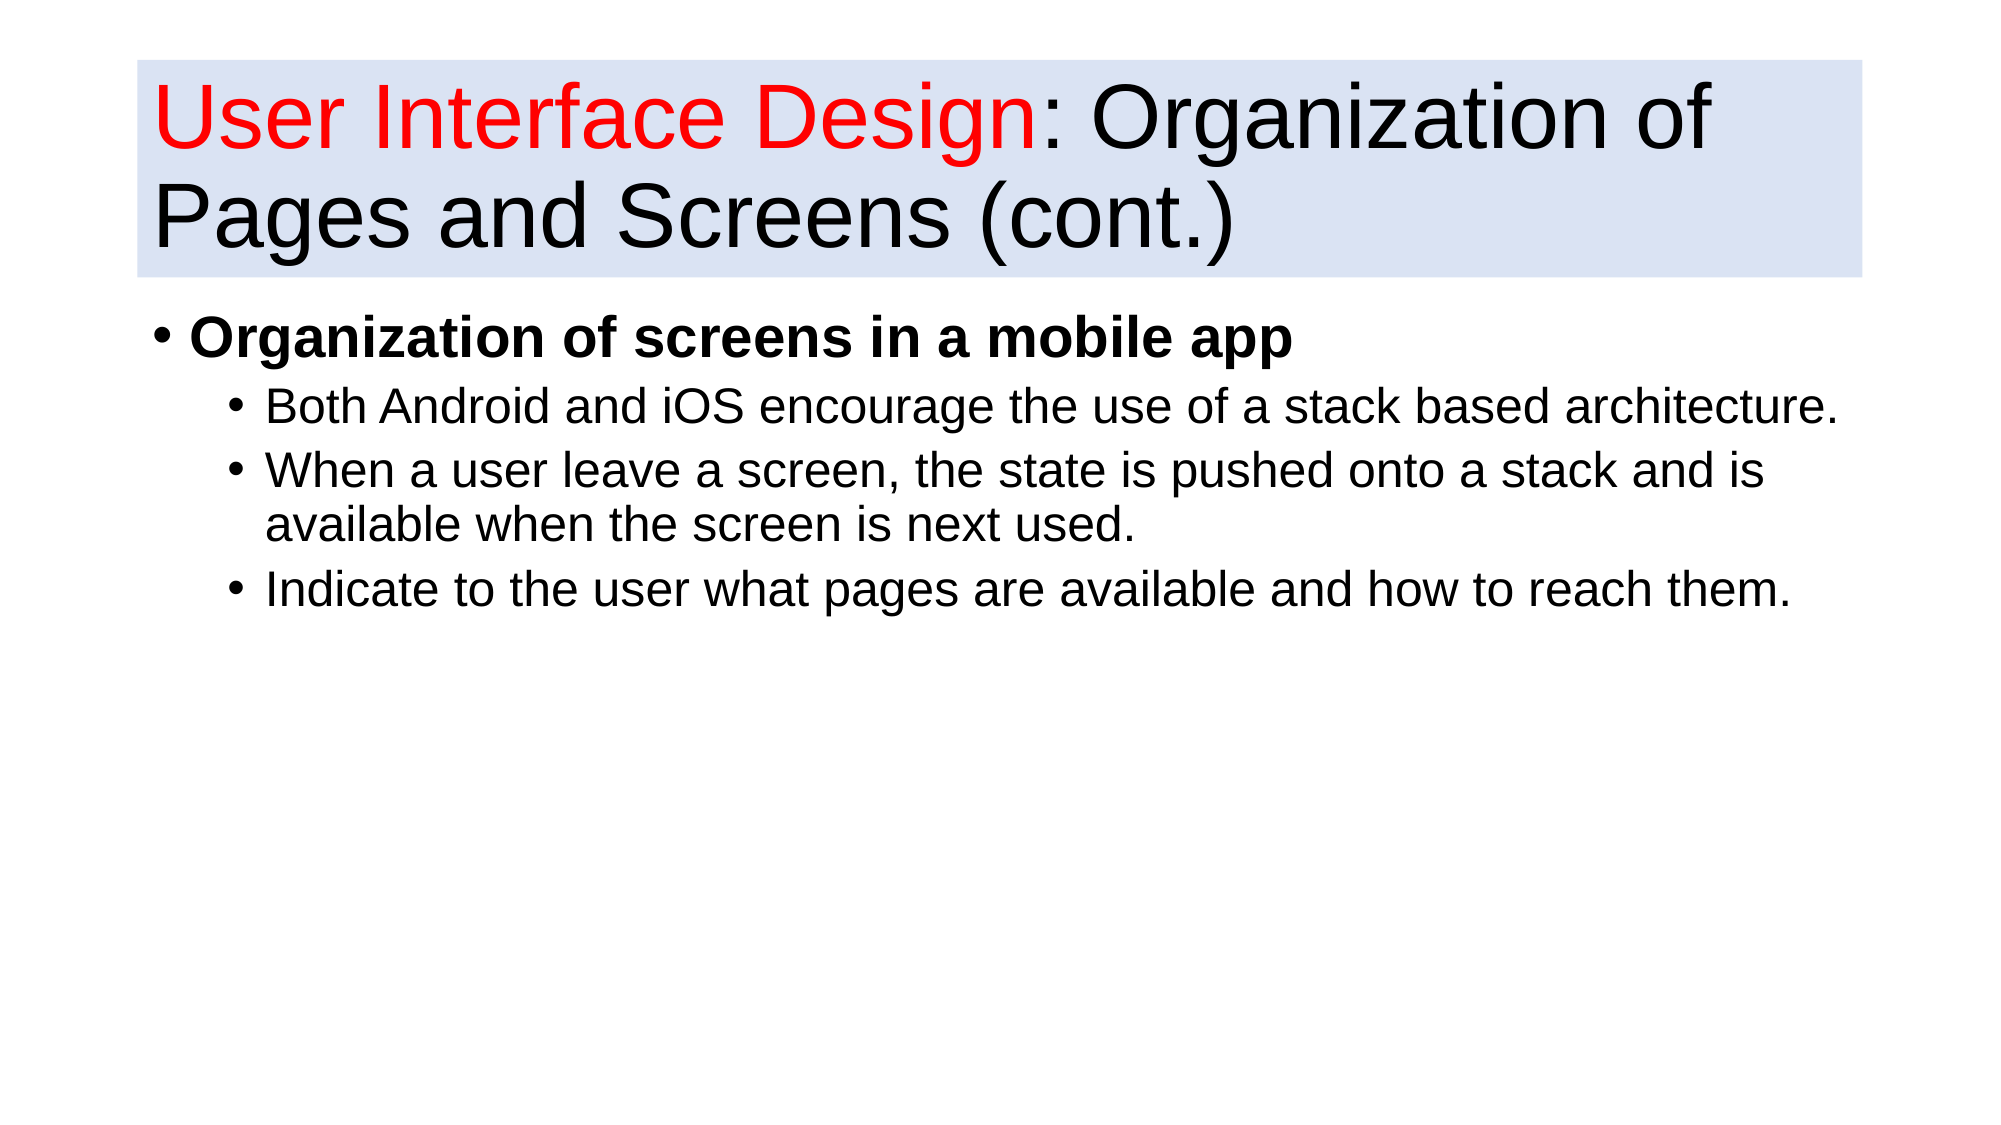

# User Interface Design: Organization of Pages and Screens (cont.)
Organization of screens in a mobile app
Both Android and iOS encourage the use of a stack based architecture.
When a user leave a screen, the state is pushed onto a stack and is available when the screen is next used.
Indicate to the user what pages are available and how to reach them.